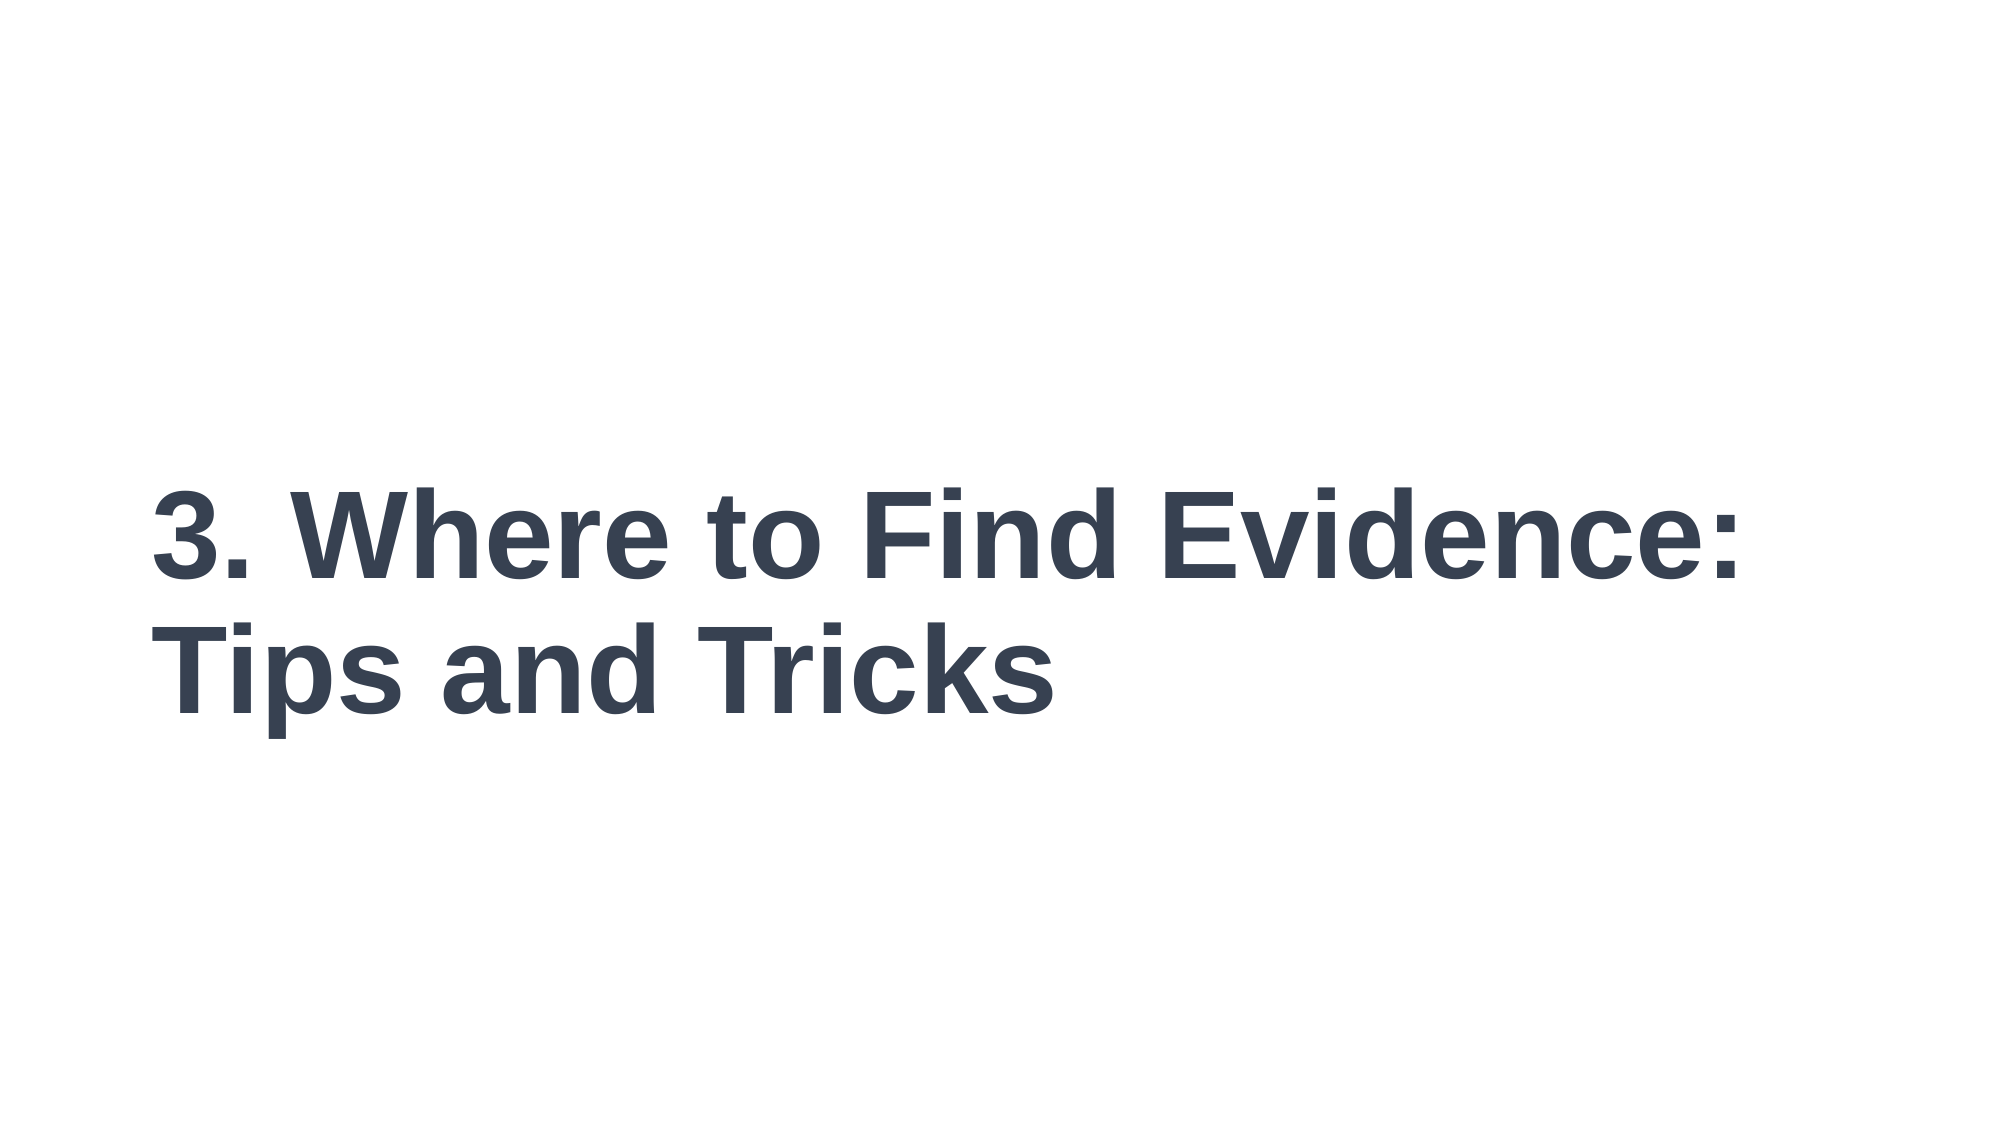

# 3. Where to Find Evidence: Tips and Tricks